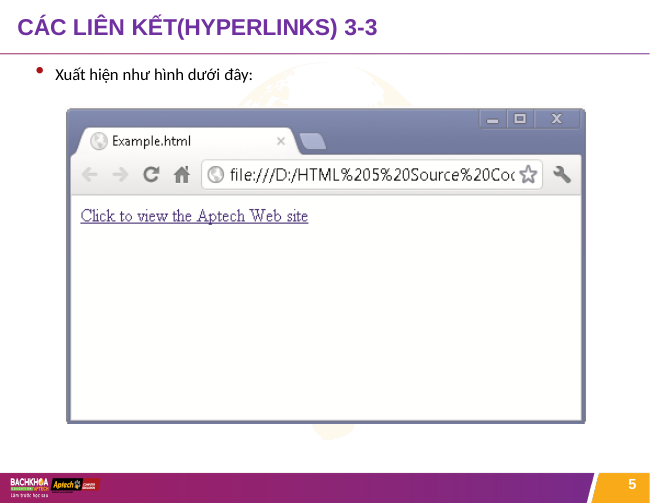

# CÁC LIÊN KẾT(HYPERLINKS) 3-3
Xuất hiện như hình dưới đây:

5